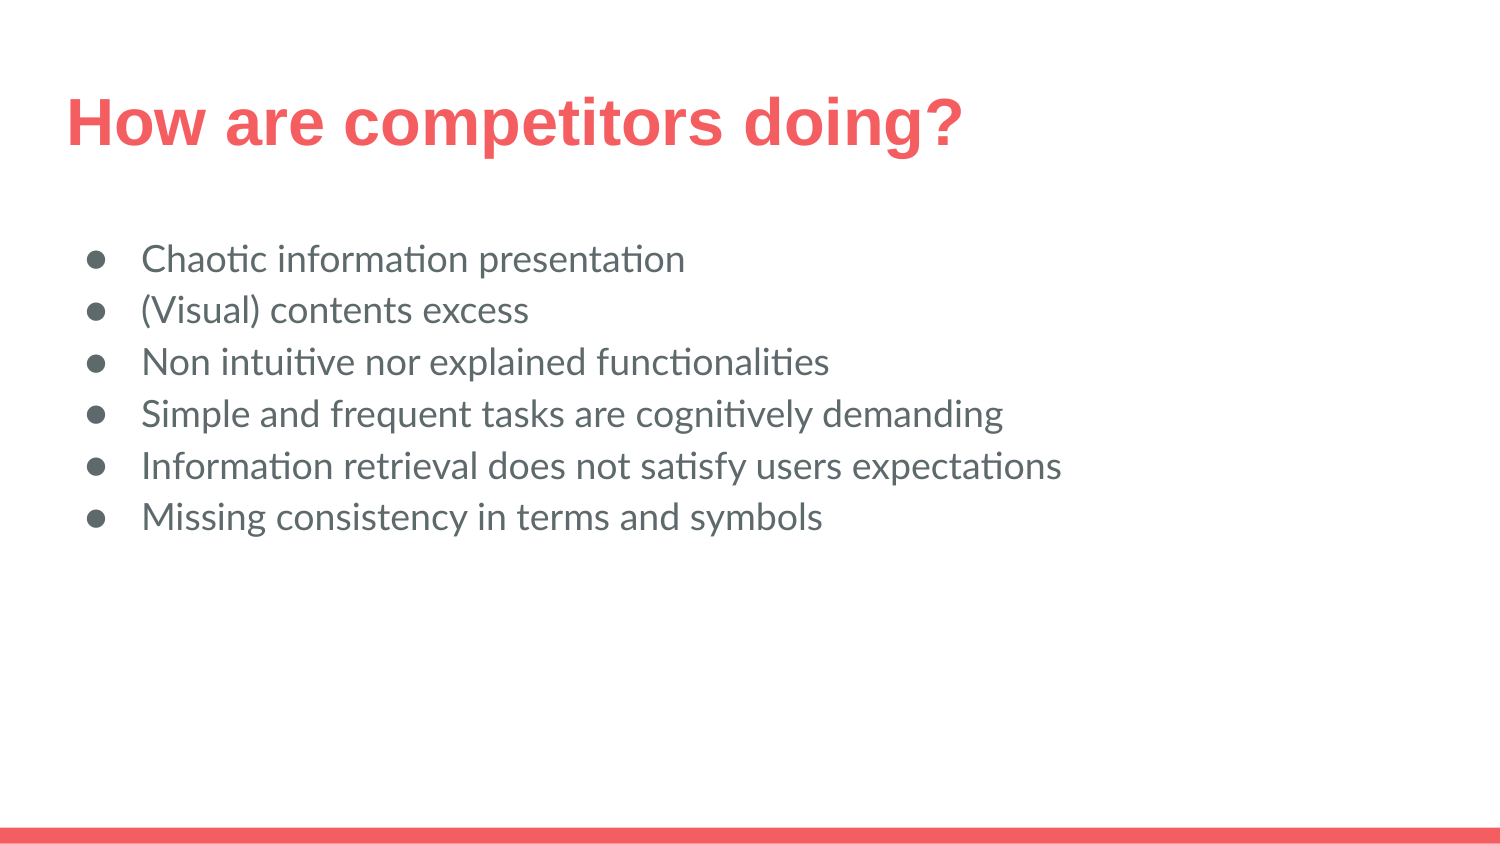

# How are competitors doing?
Chaotic information presentation
(Visual) contents excess
Non intuitive nor explained functionalities
Simple and frequent tasks are cognitively demanding
Information retrieval does not satisfy users expectations
Missing consistency in terms and symbols